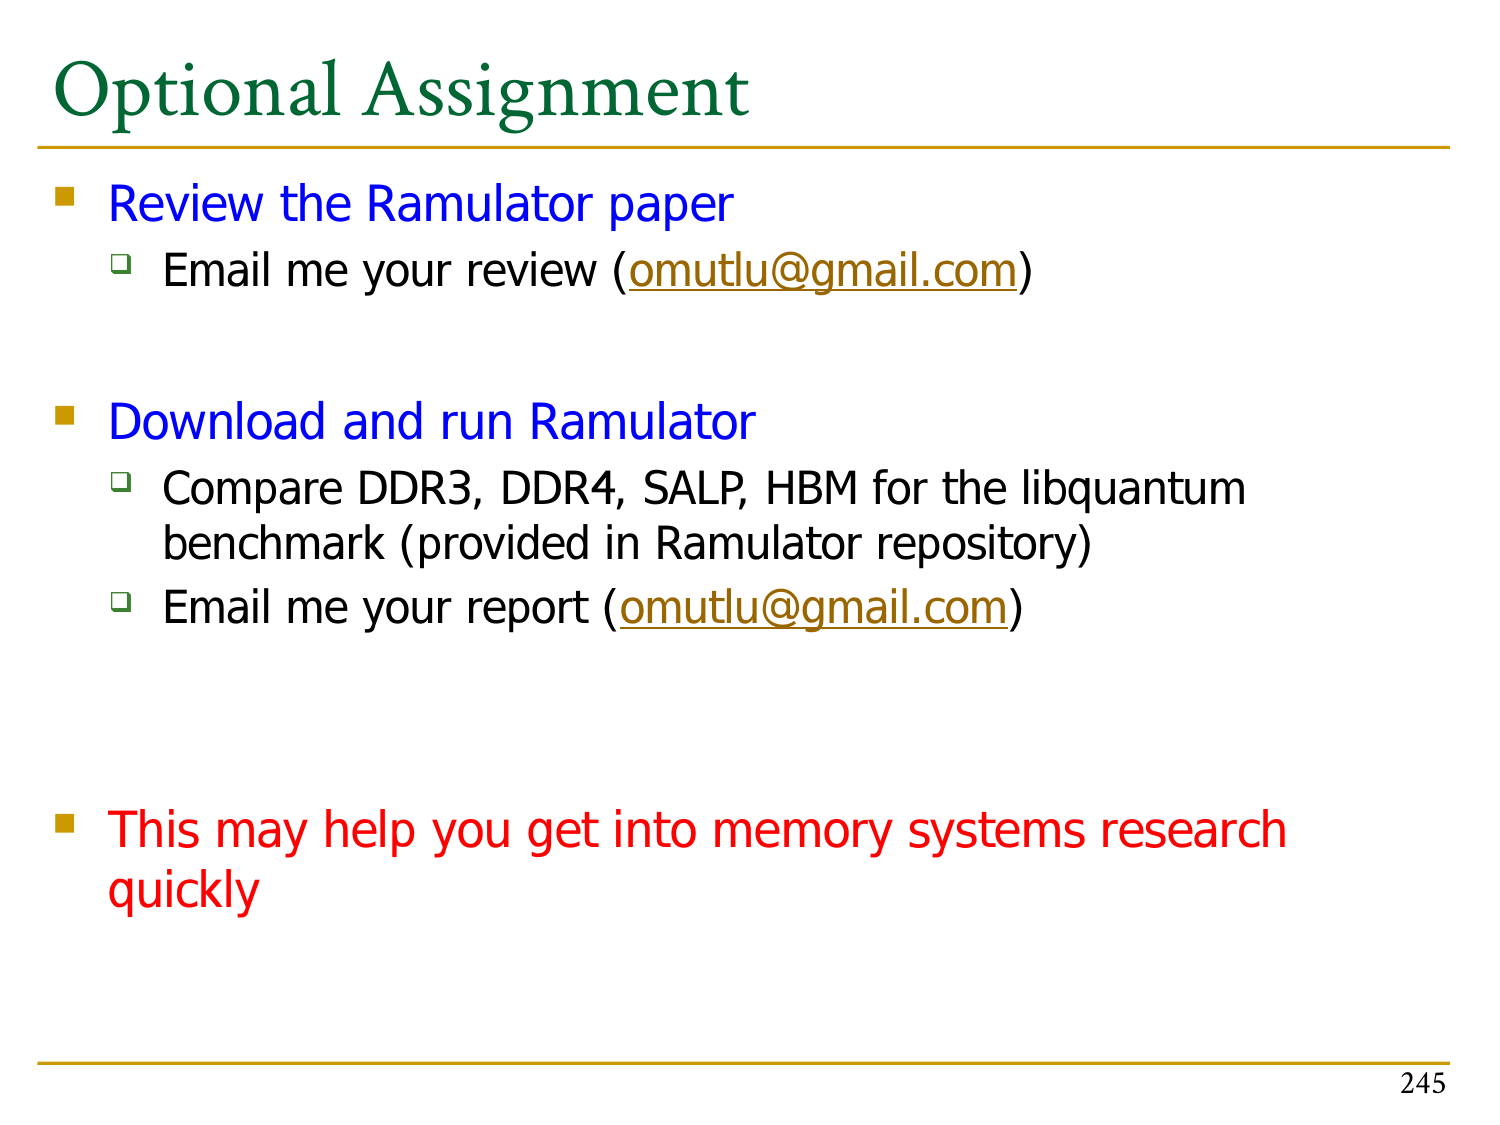

# Optional Assignment
Review the Ramulator paper
Email me your review (omutlu@gmail.com)

Download and run Ramulator
Compare DDR3, DDR4, SALP, HBM for the libquantum benchmark (provided in Ramulator repository)
Email me your report (omutlu@gmail.com)

This may help you get into memory systems research quickly
245